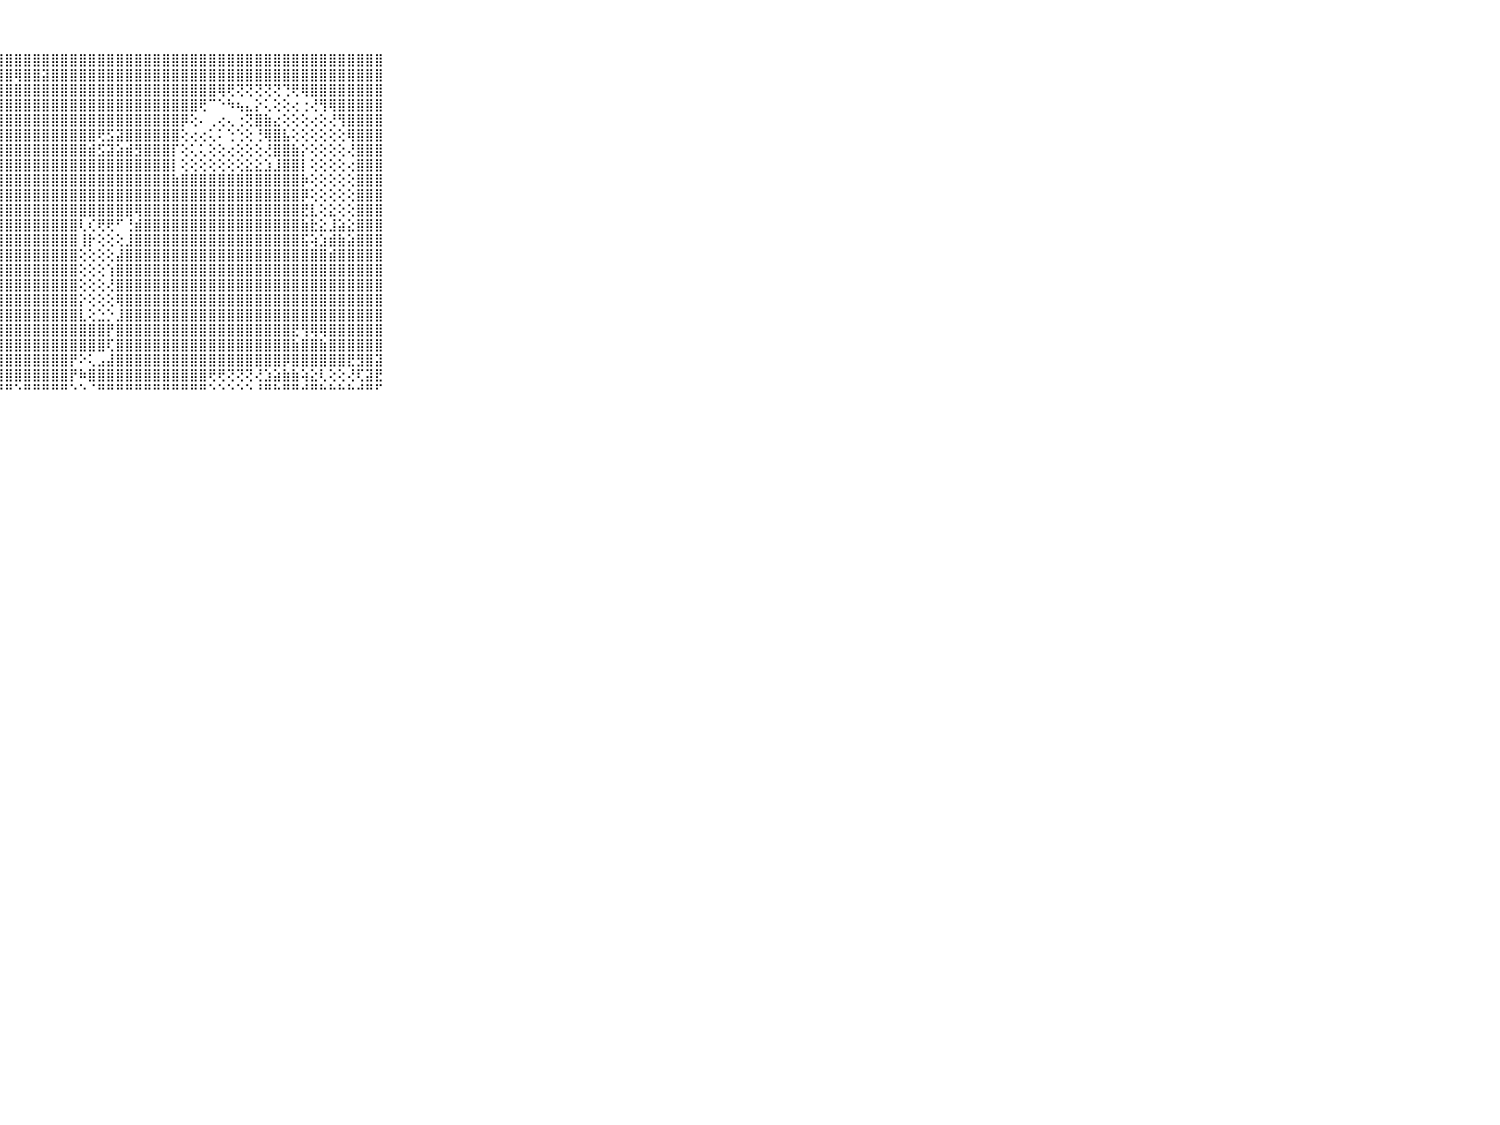

⠀⠀⠀⠀⠀⠀⠀⠀⠀⠀⠀⢅⢕⢝⢻⢿⣿⣿⣿⣿⣿⣿⣿⣿⣿⣿⣿⣿⣿⣿⣿⣿⣿⣿⣿⣿⣿⣿⣿⣿⣿⣿⣿⣿⣿⣿⣿⣿⣿⣿⣿⣿⣿⣿⣿⣿⣿⣿⣿⣿⣿⣿⣿⣿⣿⣿⣿⣿⣿⠀⠀⠀⠀⠀⠀⠀⠀⠀⠀⠀⠀
⠀⠀⠀⠀⠀⠀⠀⠀⠀⠀⠀⣵⣕⢕⢕⢕⢜⠻⢿⣿⣿⣿⣿⣿⣿⣿⣿⣿⣿⢿⣿⣿⣽⣿⣿⣿⣿⣿⣿⣿⣿⣿⣿⣿⣿⣿⣿⣿⣿⣿⣿⣿⣿⣿⣿⣿⣿⣿⣿⣿⣿⣿⣿⣿⣿⣿⣿⣿⣿⠀⠀⠀⠀⠀⠀⠀⠀⠀⠀⠀⠀
⠀⠀⠀⠀⠀⠀⠀⠀⠀⠀⠀⢜⢝⢿⣷⣜⢱⡕⢕⢻⣿⣿⣿⣿⣿⣿⣿⣿⣿⣿⣿⣿⣿⣿⣿⣿⣿⣿⣿⣿⣿⣿⣿⣿⣿⣿⣿⣿⣿⣿⣿⢿⢟⢝⢝⢝⢝⢝⢙⢟⢿⣿⣿⣿⣿⣿⣿⣿⣿⠀⠀⠀⠀⠀⠀⠀⠀⠀⠀⠀⠀
⠀⠀⠀⠀⠀⠀⠀⠀⠀⠀⠀⢕⢕⢕⢝⣿⣷⣵⡕⢕⢜⢿⣿⣿⣿⣿⣿⣿⣿⣿⣿⣿⣿⣿⣿⣿⣿⣿⣿⣿⣿⣿⣿⣿⣿⣿⣿⣿⣿⢟⠉⠑⠳⢦⣄⡕⢅⢕⢕⢔⢐⢜⢻⢿⣿⣿⣿⣿⣿⠀⠀⠀⠀⠀⠀⠀⠀⠀⠀⠀⠀
⠀⠀⠀⠀⠀⠀⠀⠀⠀⠀⠀⢕⢕⢕⢕⢜⢻⣿⣷⡇⢕⢕⢿⣿⣿⣿⣿⣿⣿⣿⣿⣿⣿⣿⣿⣿⣿⣿⣿⣿⣿⣿⣿⣿⣿⣿⣿⡿⢕⠄⢀⢔⢄⢐⢝⣿⣷⣔⢕⢕⢕⢔⢕⢜⢻⣿⣿⣿⣿⠀⠀⠀⠀⠀⠀⠀⠀⠀⠀⠀⠀
⠀⠀⠀⠀⠀⠀⠀⠀⠀⠀⠀⢕⢕⢕⢕⢕⢕⢹⣿⣿⣕⡕⢜⢿⣿⣿⣿⣿⣿⣿⣿⣿⣿⣿⣿⣿⣿⣿⢟⣫⣽⣿⣿⣿⣿⣿⣿⢕⢔⢔⢅⠅⢑⢑⢕⢘⢿⣿⣧⢕⢕⢕⢕⢕⢕⢿⣿⣿⣿⠀⠀⠀⠀⠀⠀⠀⠀⠀⠀⠀⠀
⠀⠀⠀⠀⠀⠀⠀⠀⠀⠀⠀⣵⣗⣇⣵⣕⣕⢕⣿⣿⣿⡕⢕⢸⣿⣿⣿⣿⣿⣿⣿⣿⣿⣿⣿⣿⣿⣾⣫⣽⣵⣾⣻⣿⣿⣿⡏⢕⢅⢅⢕⢕⢔⢕⢕⢕⢜⣿⣿⣷⡕⢕⢕⢕⢕⢜⣿⣿⣿⠀⠀⠀⠀⠀⠀⠀⠀⠀⠀⠀⠀
⠀⠀⠀⠀⠀⠀⠀⠀⠀⠀⠀⣿⣿⣿⣿⣿⣿⣿⣿⣿⣿⡧⢱⢕⣿⣿⣿⣿⣿⣿⣿⣿⣿⣿⣿⣿⣿⣿⣿⣿⣿⣿⣿⣿⣿⣿⡇⢕⢕⢕⢕⢕⢕⢕⣕⣕⣱⣸⣿⣿⡇⢕⢕⢕⢕⢔⣿⣿⣿⠀⠀⠀⠀⠀⠀⠀⠀⠀⠀⠀⠀
⠀⠀⠀⠀⠀⠀⠀⠀⠀⠀⠀⣿⣿⣿⣿⣿⣿⣿⣿⣿⣿⡇⢕⢕⣿⣿⣿⣿⣿⣿⣿⣿⣿⣿⣿⣿⣿⣿⣿⣿⣿⣿⣿⣿⣿⣿⣷⣿⣿⣿⣿⣿⣿⣿⣿⣿⣿⣿⣿⣿⡷⢕⢕⢕⢕⢕⣿⣿⣿⠀⠀⠀⠀⠀⠀⠀⠀⠀⠀⠀⠀
⠀⠀⠀⠀⠀⠀⠀⠀⠀⠀⠀⣿⣿⣿⣿⣿⣿⣿⣿⣿⣿⡗⢕⢕⢿⣿⣿⣿⣿⣿⣿⣿⣿⣿⣿⣿⣿⣿⣿⣿⣿⣿⣿⣿⣿⣿⣿⣿⣿⣿⣿⣿⣿⣿⣿⣿⣿⣿⣿⣿⡿⢕⢕⢕⢕⢕⣿⣿⣿⠀⠀⠀⠀⠀⠀⠀⠀⠀⠀⠀⠀
⠀⠀⠀⠀⠀⠀⠀⠀⠀⠀⠀⣿⣿⣿⣿⣿⣿⣿⣿⣿⣿⣯⢱⢕⣹⣿⣿⣿⣿⣿⣿⣿⣿⣿⣿⣿⣿⣿⣿⣿⣿⣿⢿⣿⣿⣿⣿⣿⣿⣿⣿⣿⣿⣿⣿⣿⣿⣿⣿⣿⣟⣇⢕⣕⢕⢕⣿⣿⣿⠀⠀⠀⠀⠀⠀⠀⠀⠀⠀⠀⠀
⠀⠀⠀⠀⠀⠀⠀⠀⠀⠀⠀⣿⣿⣿⣿⣿⣿⣿⣿⣿⣿⡟⢜⢕⣿⣿⣿⣿⣿⣿⣿⣿⣿⣿⣿⣿⢇⢎⢟⢟⠋⢘⣾⣿⣿⣿⣿⣿⣿⣿⣿⣿⣿⣿⣿⣿⣿⣿⣿⣿⣷⣗⣕⣸⣵⣕⣿⣿⣿⠀⠀⠀⠀⠀⠀⠀⠀⠀⠀⠀⠀
⠀⠀⠀⠀⠀⠀⠀⠀⠀⠀⠀⣿⣿⣿⣿⣿⣿⣿⣿⣿⣿⣷⢕⢇⣿⣿⣿⣿⣿⣿⣿⣿⣿⣿⣿⣿⢸⡗⢕⢕⢕⣸⣿⣿⣿⣿⣿⣿⣿⣿⣿⣿⣿⣿⣿⣿⣿⣿⣿⣿⣯⢵⣱⣾⣷⣵⣿⣿⣿⠀⠀⠀⠀⠀⠀⠀⠀⠀⠀⠀⠀
⠀⠀⠀⠀⠀⠀⠀⠀⠀⠀⠀⣿⣿⣿⣿⣿⣿⣿⣿⣿⣿⢕⢕⢕⡾⣼⣿⣿⣿⣿⣿⣿⣿⣿⣿⣿⢕⢕⢕⢕⣼⣿⣿⣿⣿⣿⣿⣿⣿⣿⣿⣿⣿⣿⣿⣿⣿⣿⣿⣿⣿⣿⣿⣾⣿⣿⣿⣿⣿⠀⠀⠀⠀⠀⠀⠀⠀⠀⠀⠀⠀
⠀⠀⠀⠀⠀⠀⠀⠀⠀⠀⠀⣿⣿⣿⣿⣿⣿⣿⣿⣿⡿⢕⢕⢸⣿⣿⣿⣿⣿⣿⣿⣿⣿⣿⣿⣿⢕⢕⢕⢱⣿⣿⣿⣿⣿⣿⣿⣿⣿⣿⣿⣿⣿⣿⣿⣿⣿⣿⣿⣿⣿⣿⣿⣿⣿⣿⣿⣿⣿⠀⠀⠀⠀⠀⠀⠀⠀⠀⠀⠀⠀
⠀⠀⠀⠀⠀⠀⠀⠀⠀⠀⠀⣿⣿⣿⣿⣿⣿⣿⣿⣿⣿⢕⢕⢱⣿⣿⣿⣿⣿⣿⣿⣿⣿⣿⣿⣿⢕⢕⢕⢜⣿⣿⣿⣿⣿⣿⣿⣿⣿⣿⣿⣿⣿⣿⣿⣿⣿⣿⣿⣿⣿⣿⣿⣿⣿⣿⣿⣿⣿⠀⠀⠀⠀⠀⠀⠀⠀⠀⠀⠀⠀
⠀⠀⠀⠀⠀⠀⠀⠀⠀⠀⠀⣿⣿⣿⣿⣿⣿⣿⣿⣿⣇⢕⢕⢜⣯⣿⣿⣿⣿⣿⣿⣿⣿⣿⣿⣿⡕⢕⢕⢕⢿⣿⣿⣿⣿⣿⣿⣿⣿⣿⣿⣿⣿⣿⣿⣿⣿⣿⣿⣿⣿⣿⣿⣿⣿⣿⣿⣿⣿⠀⠀⠀⠀⠀⠀⠀⠀⠀⠀⠀⠀
⠀⠀⠀⠀⠀⠀⠀⠀⠀⠀⠀⣿⣿⣿⣿⣿⣿⣿⣿⣿⣷⢇⢕⢸⣿⣿⣿⣿⣿⣿⣿⣿⣿⣿⣿⣿⣇⢕⣑⡑⣸⣿⣿⣿⣿⣿⣿⣿⣿⣿⣿⣿⣿⣿⣿⣿⣿⣿⣿⣿⣿⣿⣿⣿⣿⣿⣿⣿⣿⠀⠀⠀⠀⠀⠀⠀⠀⠀⠀⠀⠀
⠀⠀⠀⠀⠀⠀⠀⠀⠀⠀⠀⣿⣿⣿⣿⣿⣿⣿⣿⣿⣿⡇⢕⢸⣿⣿⣿⣿⣿⣿⣿⣿⣿⣿⣿⣿⣿⣿⣿⡟⣿⣿⣿⣿⣿⣿⣿⣿⣿⣿⣿⣿⣿⣿⣿⣿⣿⣿⣿⣟⢻⢿⢿⣿⣿⣿⣿⣿⣿⠀⠀⠀⠀⠀⠀⠀⠀⠀⠀⠀⠀
⠀⠀⠀⠀⠀⠀⠀⠀⠀⠀⠀⣿⣿⣿⣿⣿⣿⣿⣿⣿⣿⢕⢕⢸⣿⣿⣿⣿⣿⣿⣿⣿⣿⣿⣿⣿⣿⣿⣿⢏⣿⣿⣿⣿⣿⣿⣿⣿⣿⣿⣿⣿⣿⣿⣿⣿⣿⣿⣿⣷⣿⣿⣷⣿⣿⣿⣿⣿⣿⠀⠀⠀⠀⠀⠀⠀⠀⠀⠀⠀⠀
⠀⠀⠀⠀⠀⠀⠀⠀⠀⠀⠀⣿⣿⣿⣿⣿⣿⣿⣿⣿⡿⢇⢕⢸⣿⣿⣿⣿⣿⣿⣿⣿⣿⣿⣿⡟⠕⢅⣠⣼⣿⣿⣿⣿⣿⣿⣿⣿⣿⣿⣿⣿⣿⣿⣿⣿⣿⣿⡿⣿⣿⣿⣿⣿⣿⣟⣻⣿⣽⠀⠀⠀⠀⠀⠀⠀⠀⠀⠀⠀⠀
⠀⠀⠀⠀⠀⠀⠀⠀⠀⠀⠀⣿⣿⣿⣿⣿⣿⣿⣿⢏⢕⢕⢕⢜⣿⣿⣿⣿⣿⣿⣿⣿⣿⣿⣿⡟⠷⣿⣿⣿⣿⣿⣿⣿⣿⣿⣿⣿⣿⣿⢟⢟⢝⢝⢝⢜⣱⣵⣷⣷⢵⣕⢇⢕⢕⢜⢏⣽⣟⠀⠀⠀⠀⠀⠀⠀⠀⠀⠀⠀⠀
⠀⠀⠀⠀⠀⠀⠀⠀⠀⠀⠀⠛⠛⠋⠋⠙⠙⠑⠘⠑⠑⠑⠑⠘⠛⠛⠛⠛⠛⠑⠛⠛⠛⠛⠛⠑⠑⠈⠛⠛⠛⠛⠛⠛⠛⠛⠛⠛⠛⠛⠑⠑⠑⠑⠑⠘⠛⠓⠛⠛⠚⠛⠓⠓⠓⠓⠚⠛⠋⠀⠀⠀⠀⠀⠀⠀⠀⠀⠀⠀⠀